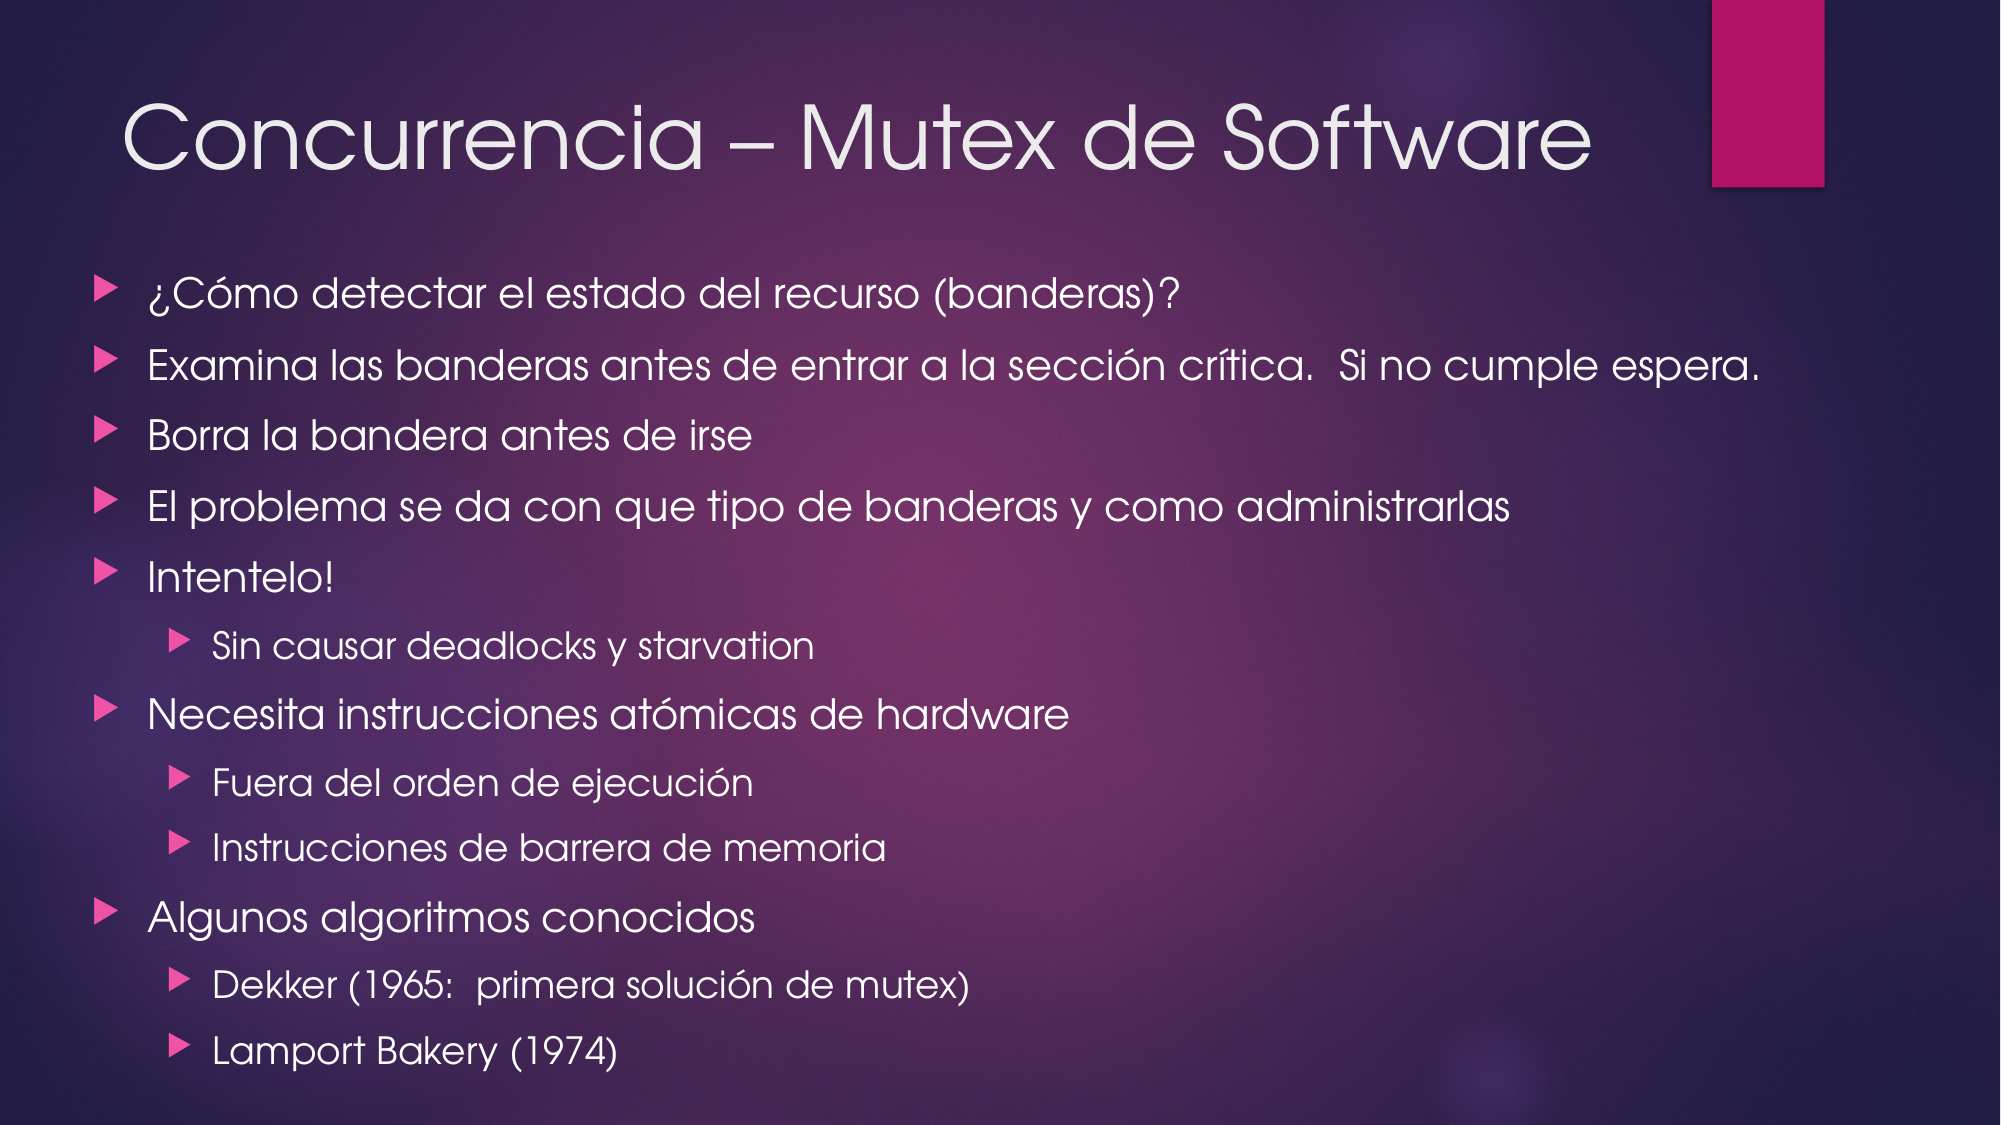

# Concurrencia – Mutex de Software
¿Cómo detectar el estado del recurso (banderas)?
Examina las banderas antes de entrar a la sección crítica.  Si no cumple espera.
Borra la bandera antes de irse
El problema se da con que tipo de banderas y como administrarlas
Intentelo!
Sin causar deadlocks y starvation
Necesita instrucciones atómicas de hardware
Fuera del orden de ejecución
Instrucciones de barrera de memoria
Algunos algoritmos conocidos
Dekker (1965:  primera solución de mutex)
Lamport Bakery (1974)